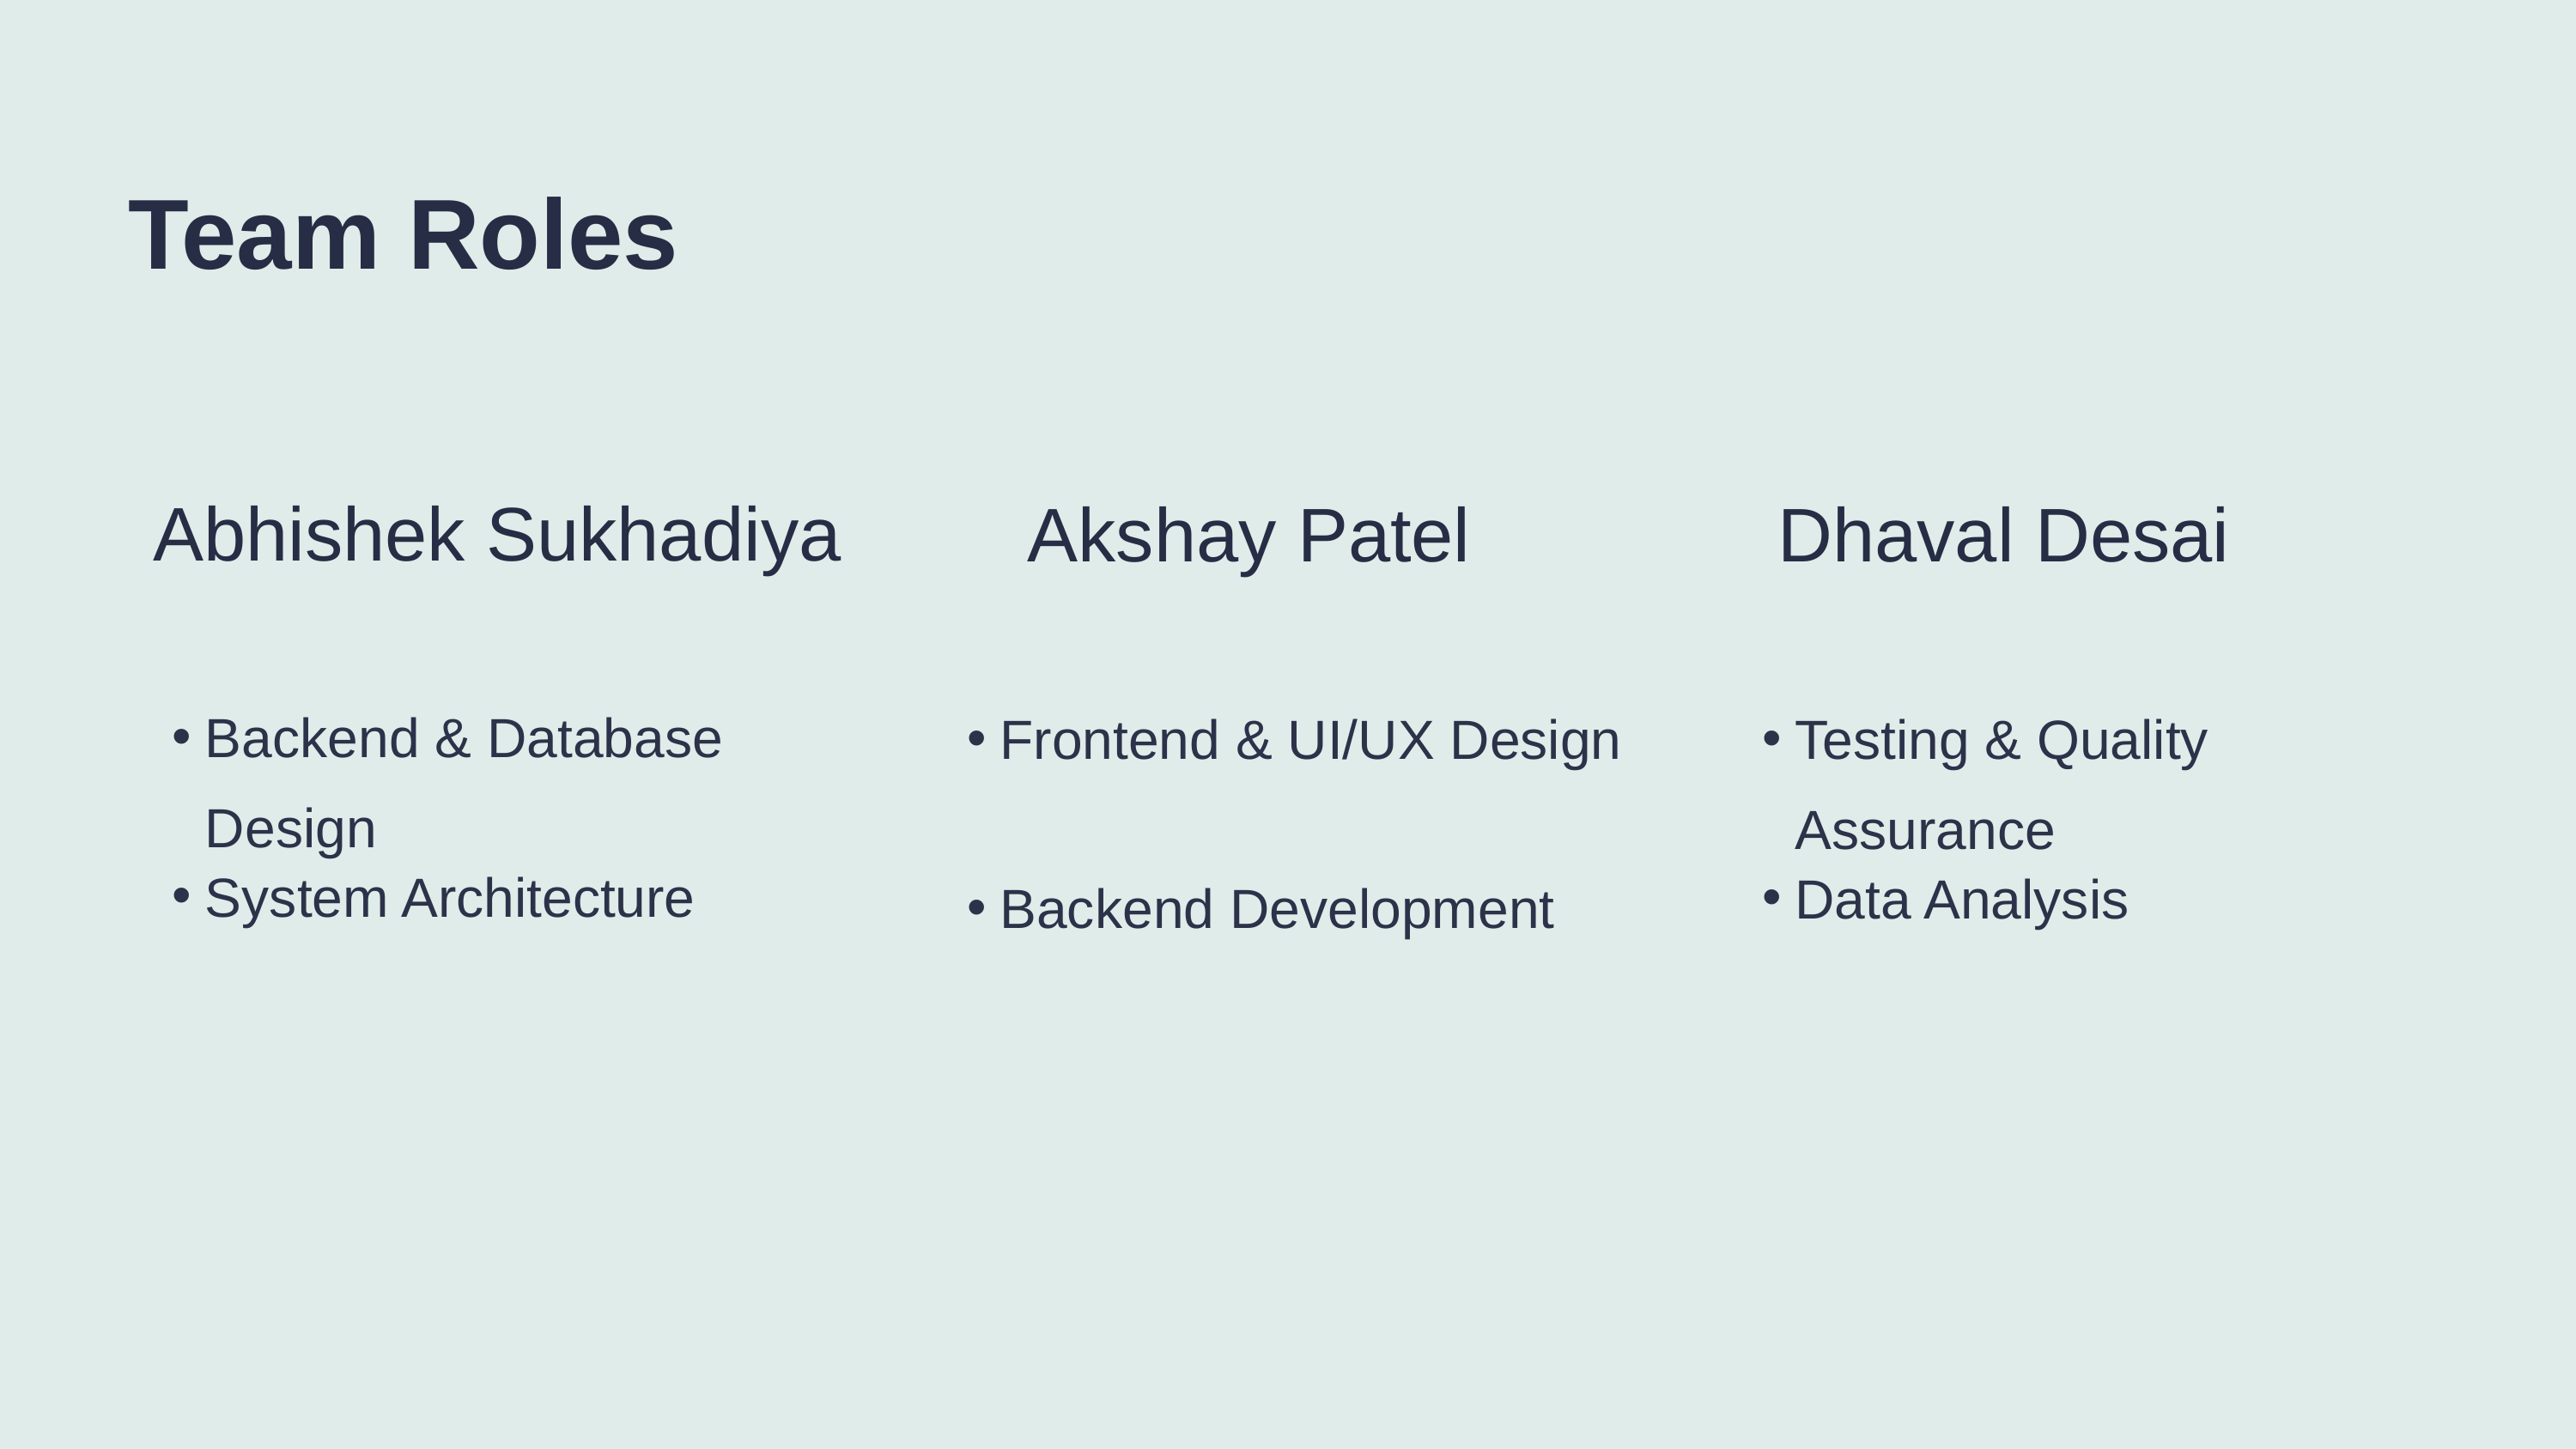

Team Roles

Abhishek Sukhadiya

Akshay Patel

Dhaval Desai

Backend & Database Design

System Architecture

Frontend & UI/UX Design

Backend Development

Testing & Quality Assurance

Data Analysis